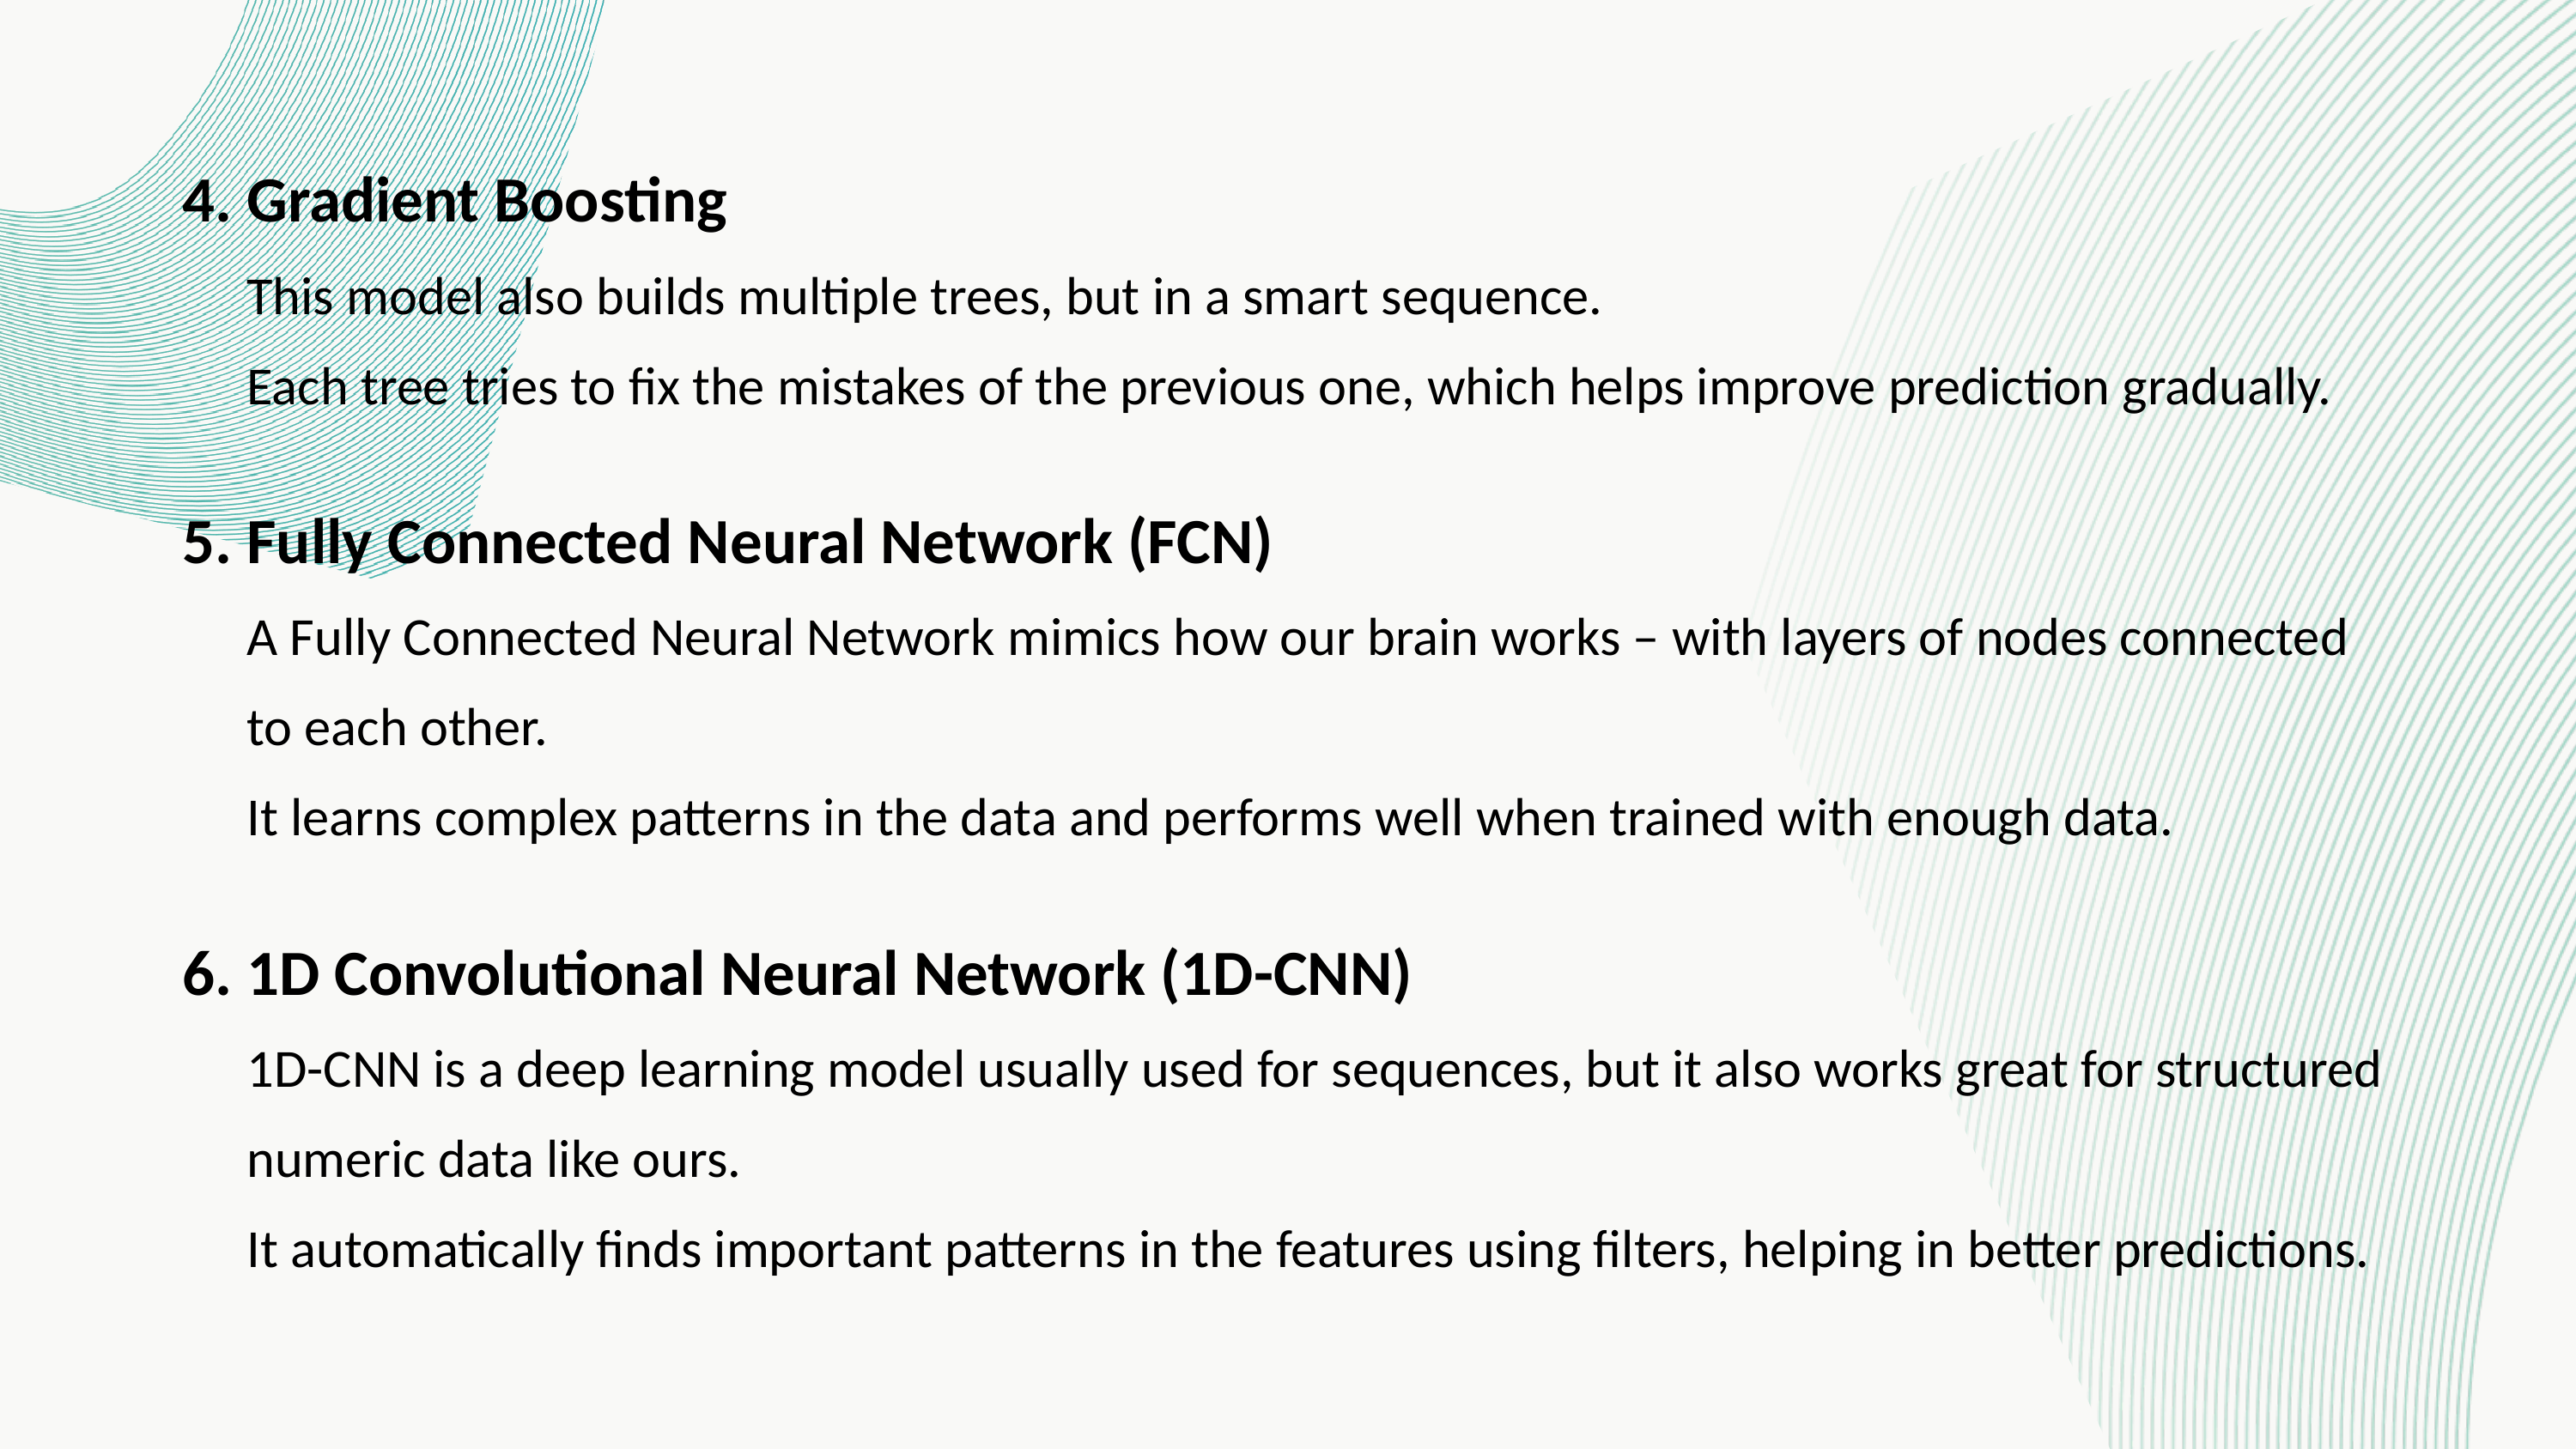

4. Gradient Boosting
This model also builds multiple trees, but in a smart sequence.
Each tree tries to fix the mistakes of the previous one, which helps improve prediction gradually.
5. Fully Connected Neural Network (FCN)
A Fully Connected Neural Network mimics how our brain works – with layers of nodes connected to each other.
It learns complex patterns in the data and performs well when trained with enough data.
6. 1D Convolutional Neural Network (1D-CNN)
1D-CNN is a deep learning model usually used for sequences, but it also works great for structured numeric data like ours.
It automatically finds important patterns in the features using filters, helping in better predictions.